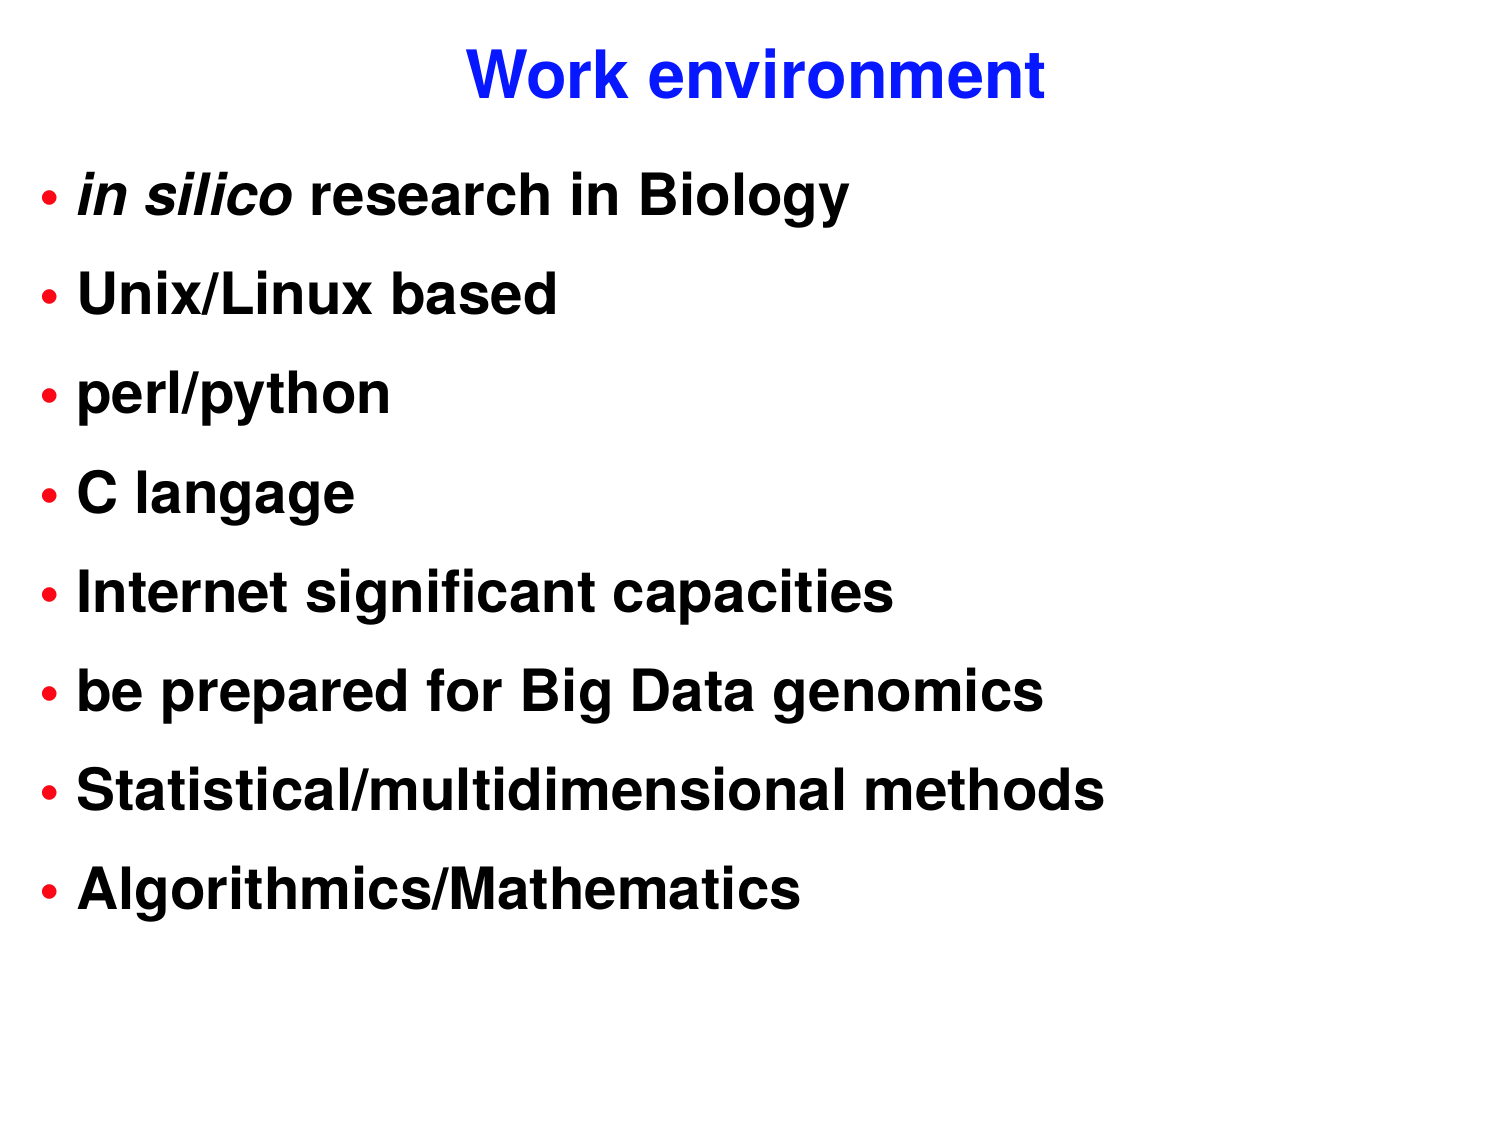

Work environment
• in silico research in Biology
• Unix/Linux based
• perl/python
• C langage
• Internet significant capacities
• be prepared for Big Data genomics
• Statistical/multidimensional methods
• Algorithmics/Mathematics